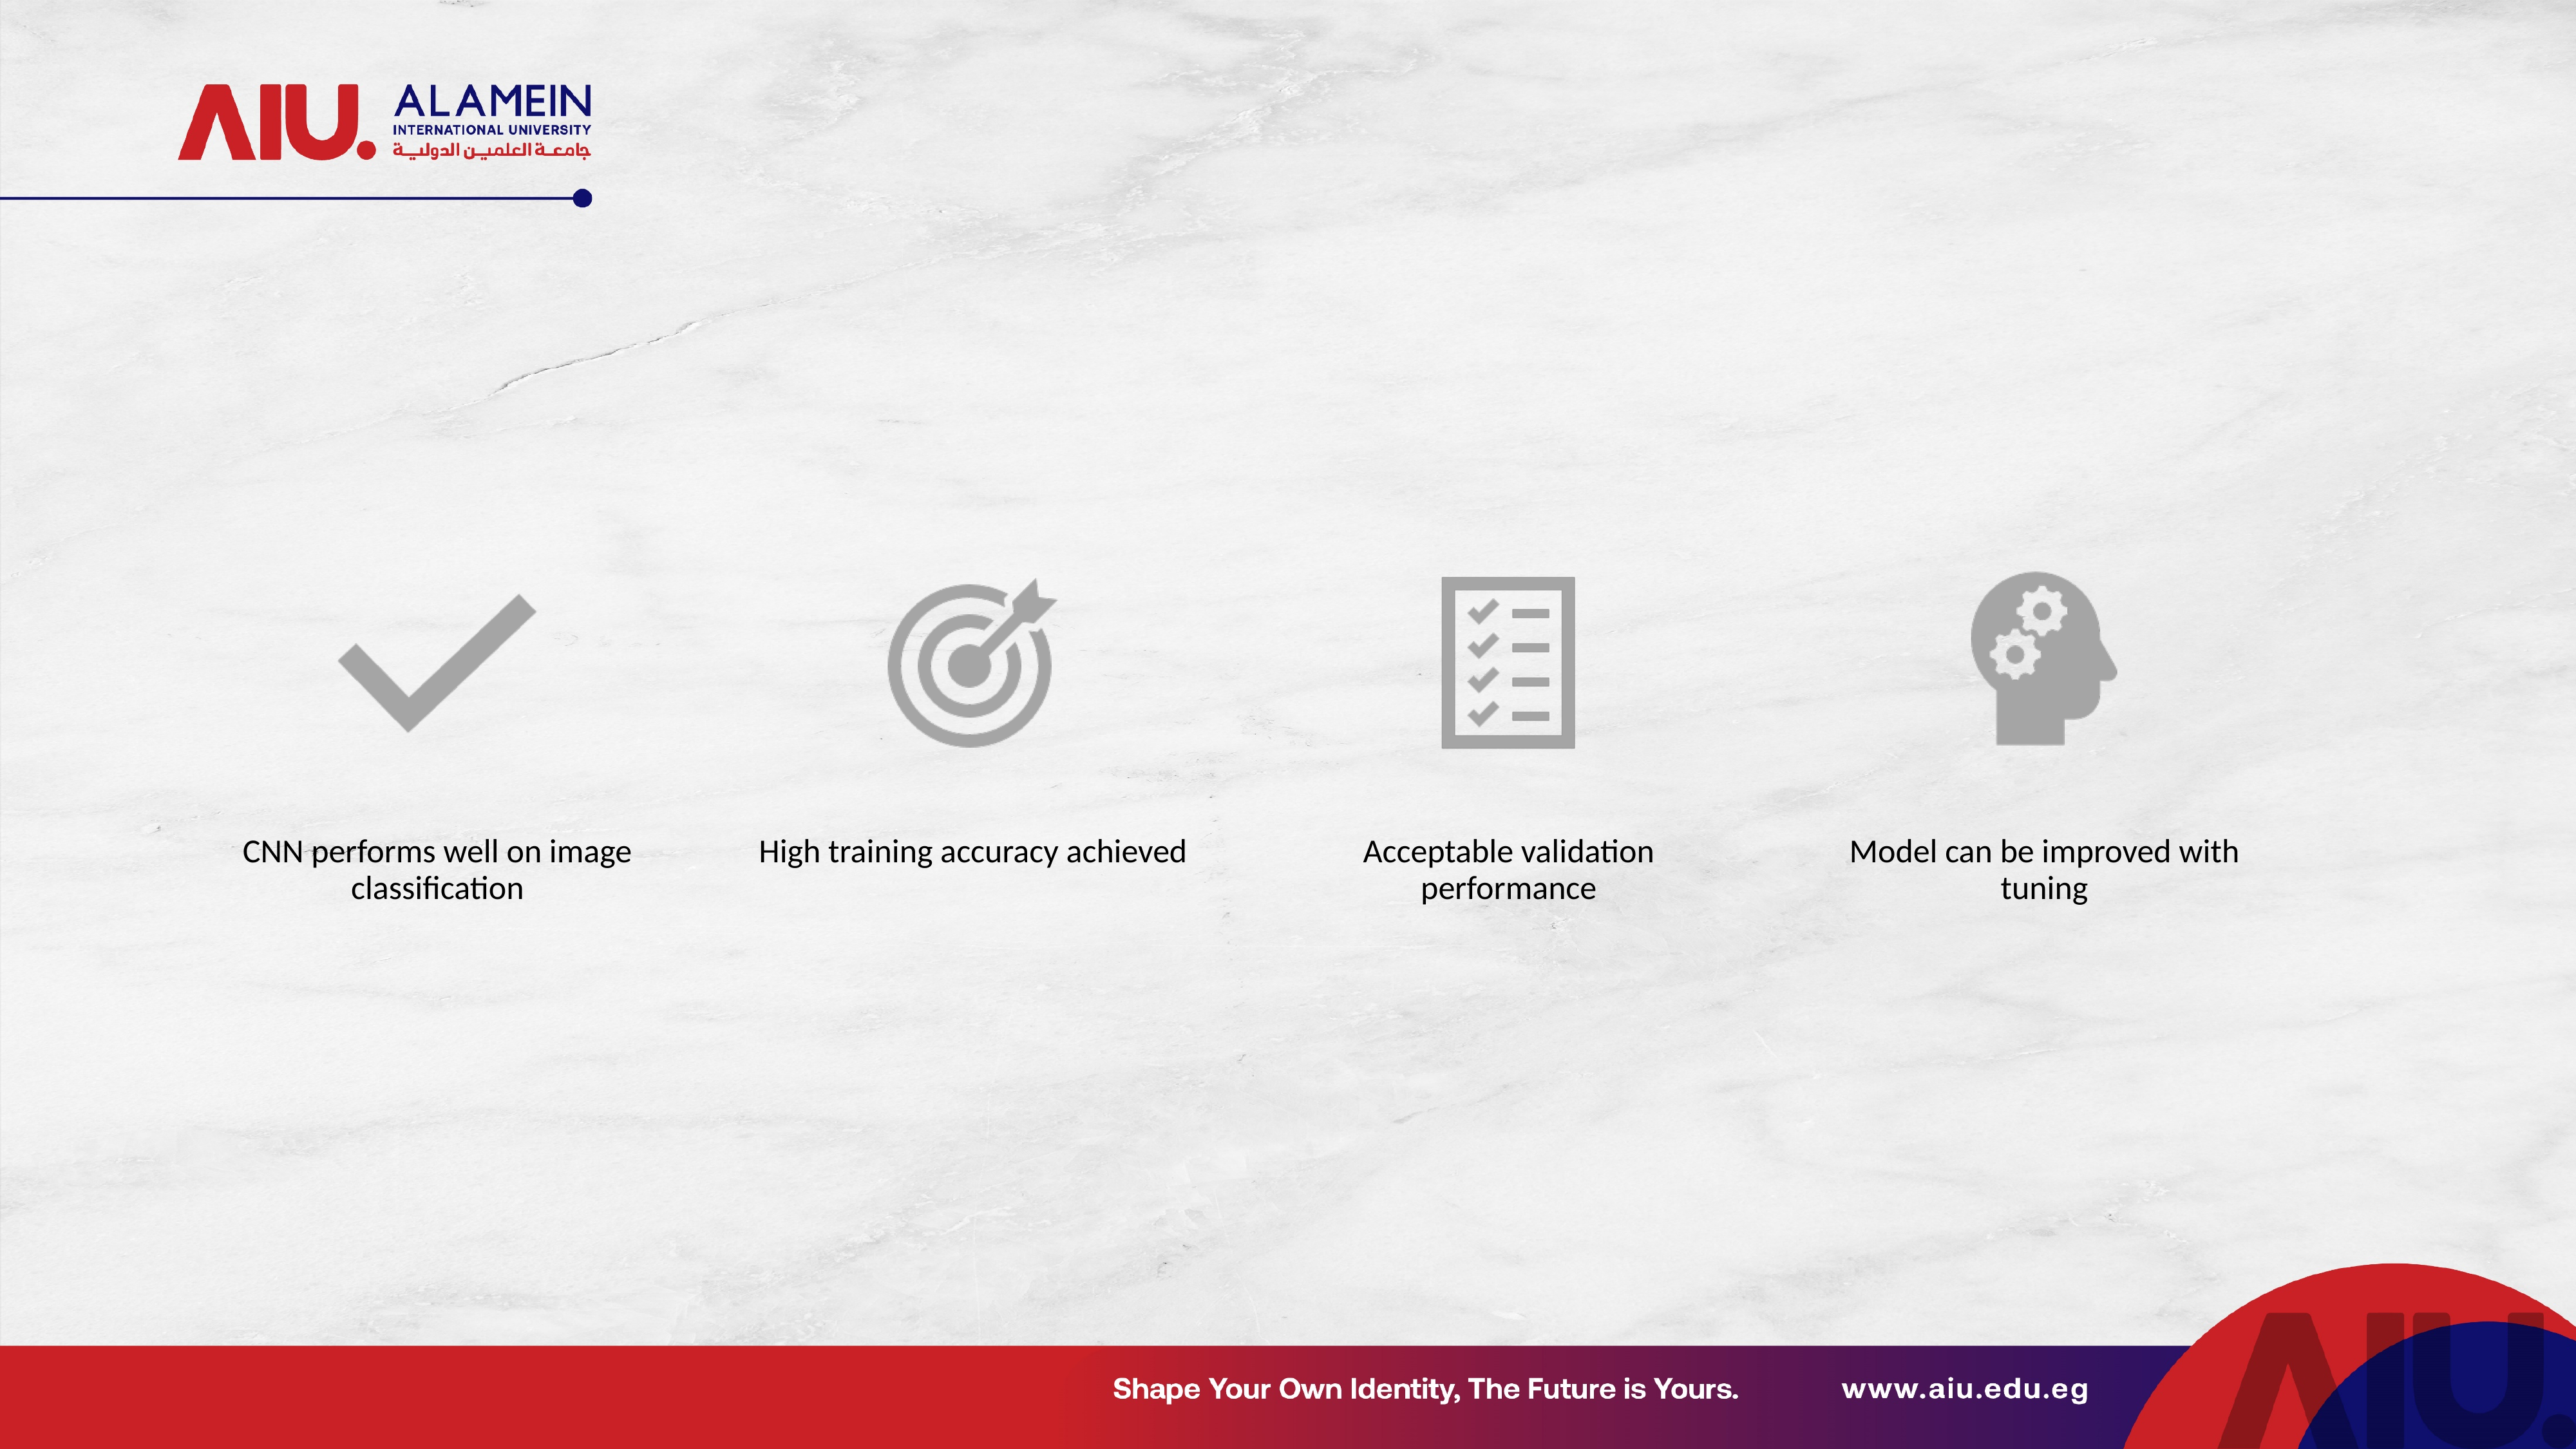

CNN performs well on image classification
High training accuracy achieved
Acceptable validation performance
Model can be improved with tuning